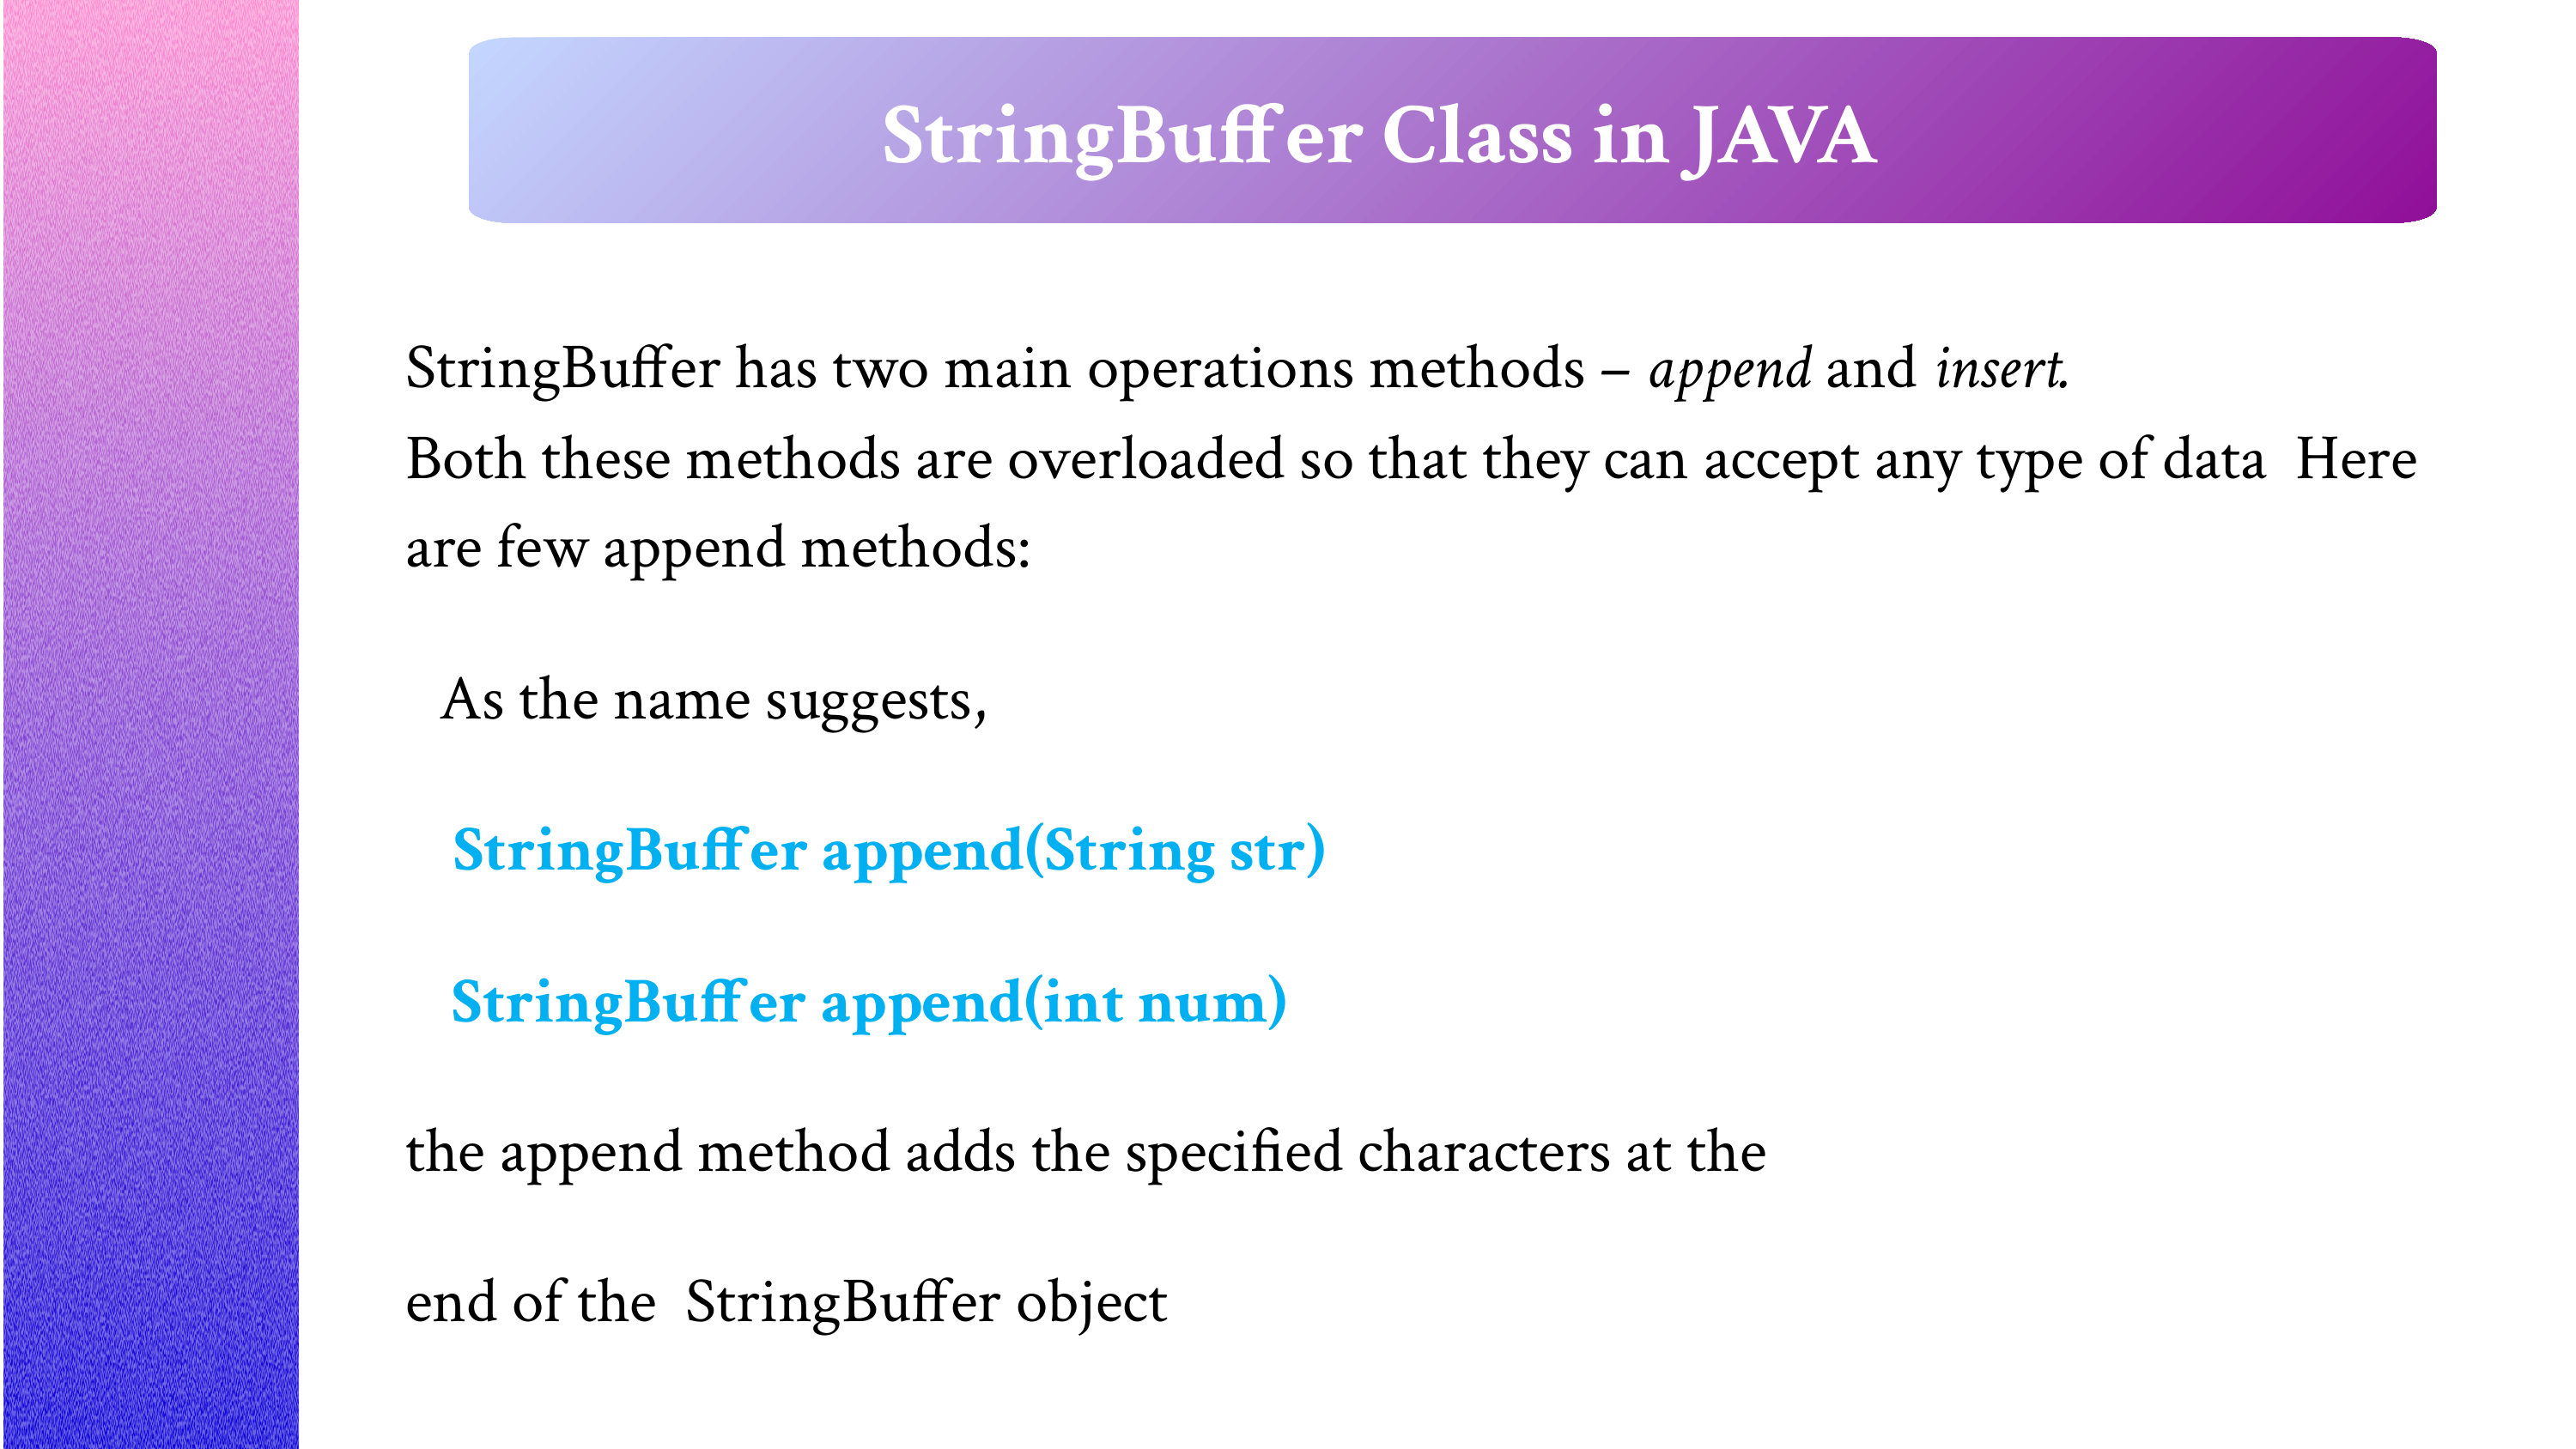

StringBuffer Class in JAVA
StringBuffer has two main operations methods – append and insert.
Both these methods are overloaded so that they can accept any type of data  Here are few append methods:
As the name suggests,
 StringBuffer append(String str)
 StringBuffer append(int num)
the append method adds the specified characters at the end of the  StringBuffer object